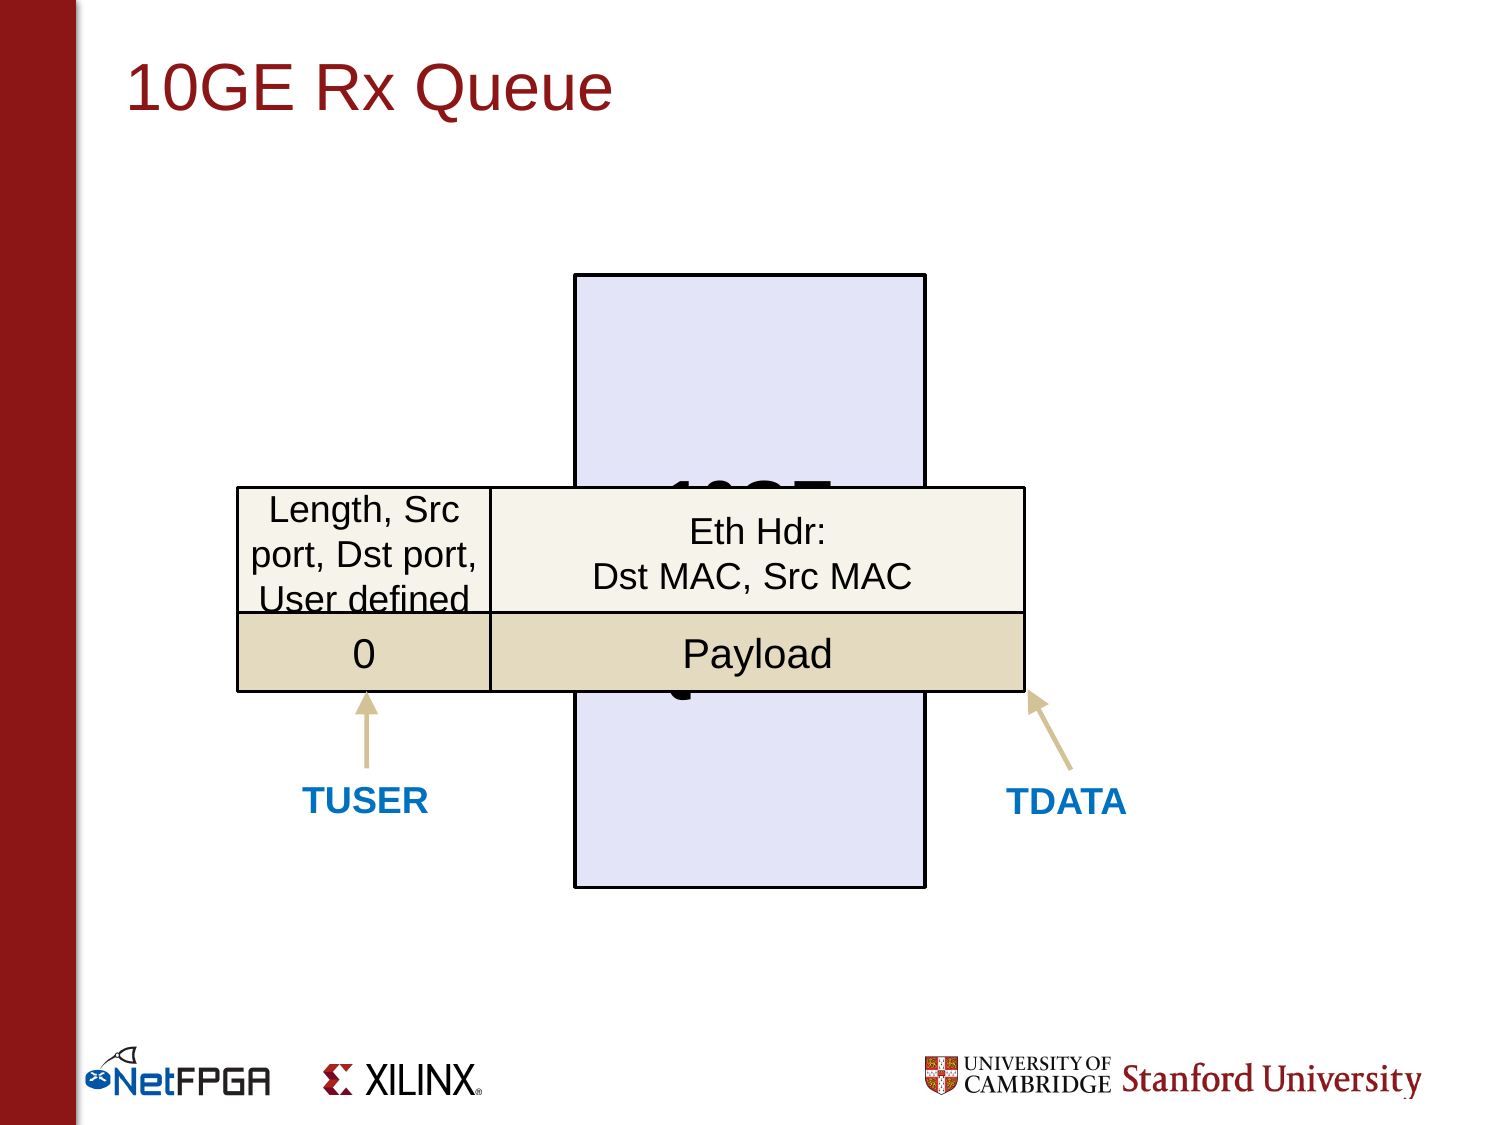

10GE Rx Queue
10GE Rx Queue
Length, Src port, Dst port, User defined
Eth Hdr:
Dst MAC, Src MAC
0
Payload
TUSER
TDATA